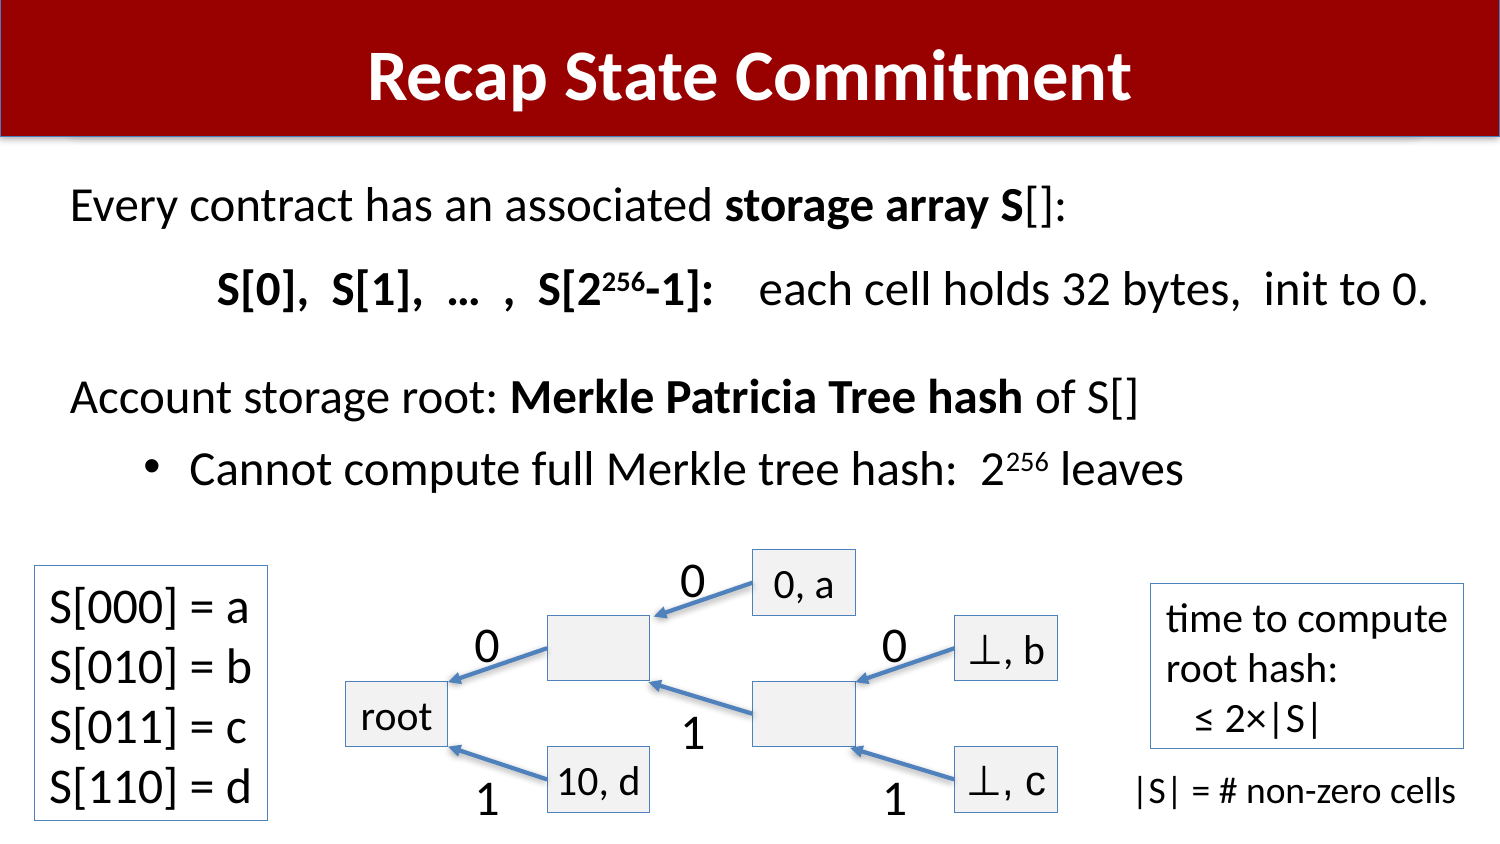

# Recap State Commitment
Every contract has an associated storage array S[]:
	S[0],  S[1],  …  ,  S[2256-1]:    each cell holds 32 bytes,  init to 0.
Account storage root: Merkle Patricia Tree hash of S[]
Cannot compute full Merkle tree hash:  2256 leaves
0
0, a

1
S[000] = a
S[010] = b
S[011] = c
S[110] = d
time to compute
root hash:
   ≤ 2×|S|
|S| = # non-zero cells
0

root
10, d
1
0
⊥, b
⊥, c
1